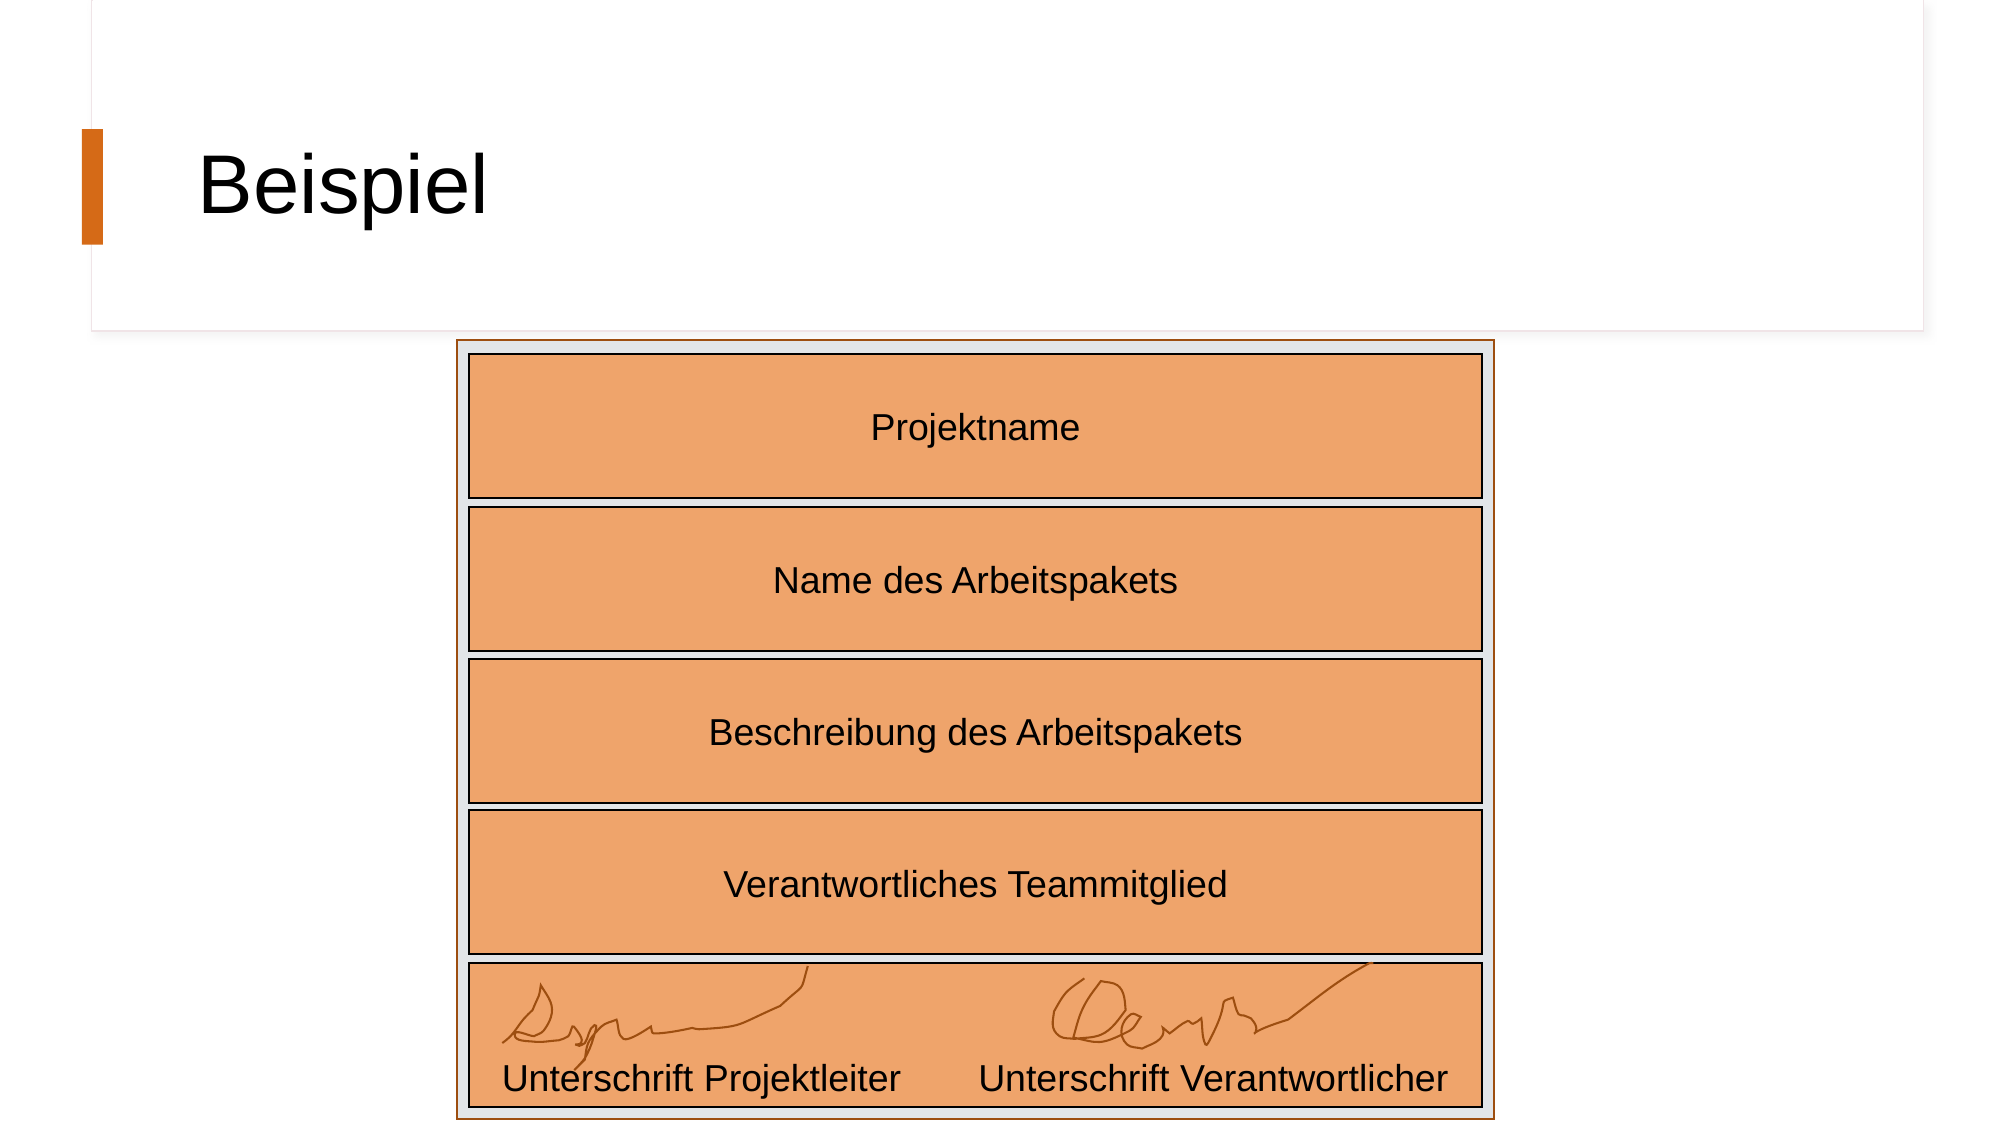

# Beispiel

Projektname
Name des Arbeitspakets
Beschreibung des Arbeitspakets
Verantwortliches Teammitglied

Unterschrift Projektleiter
Unterschrift Verantwortlicher